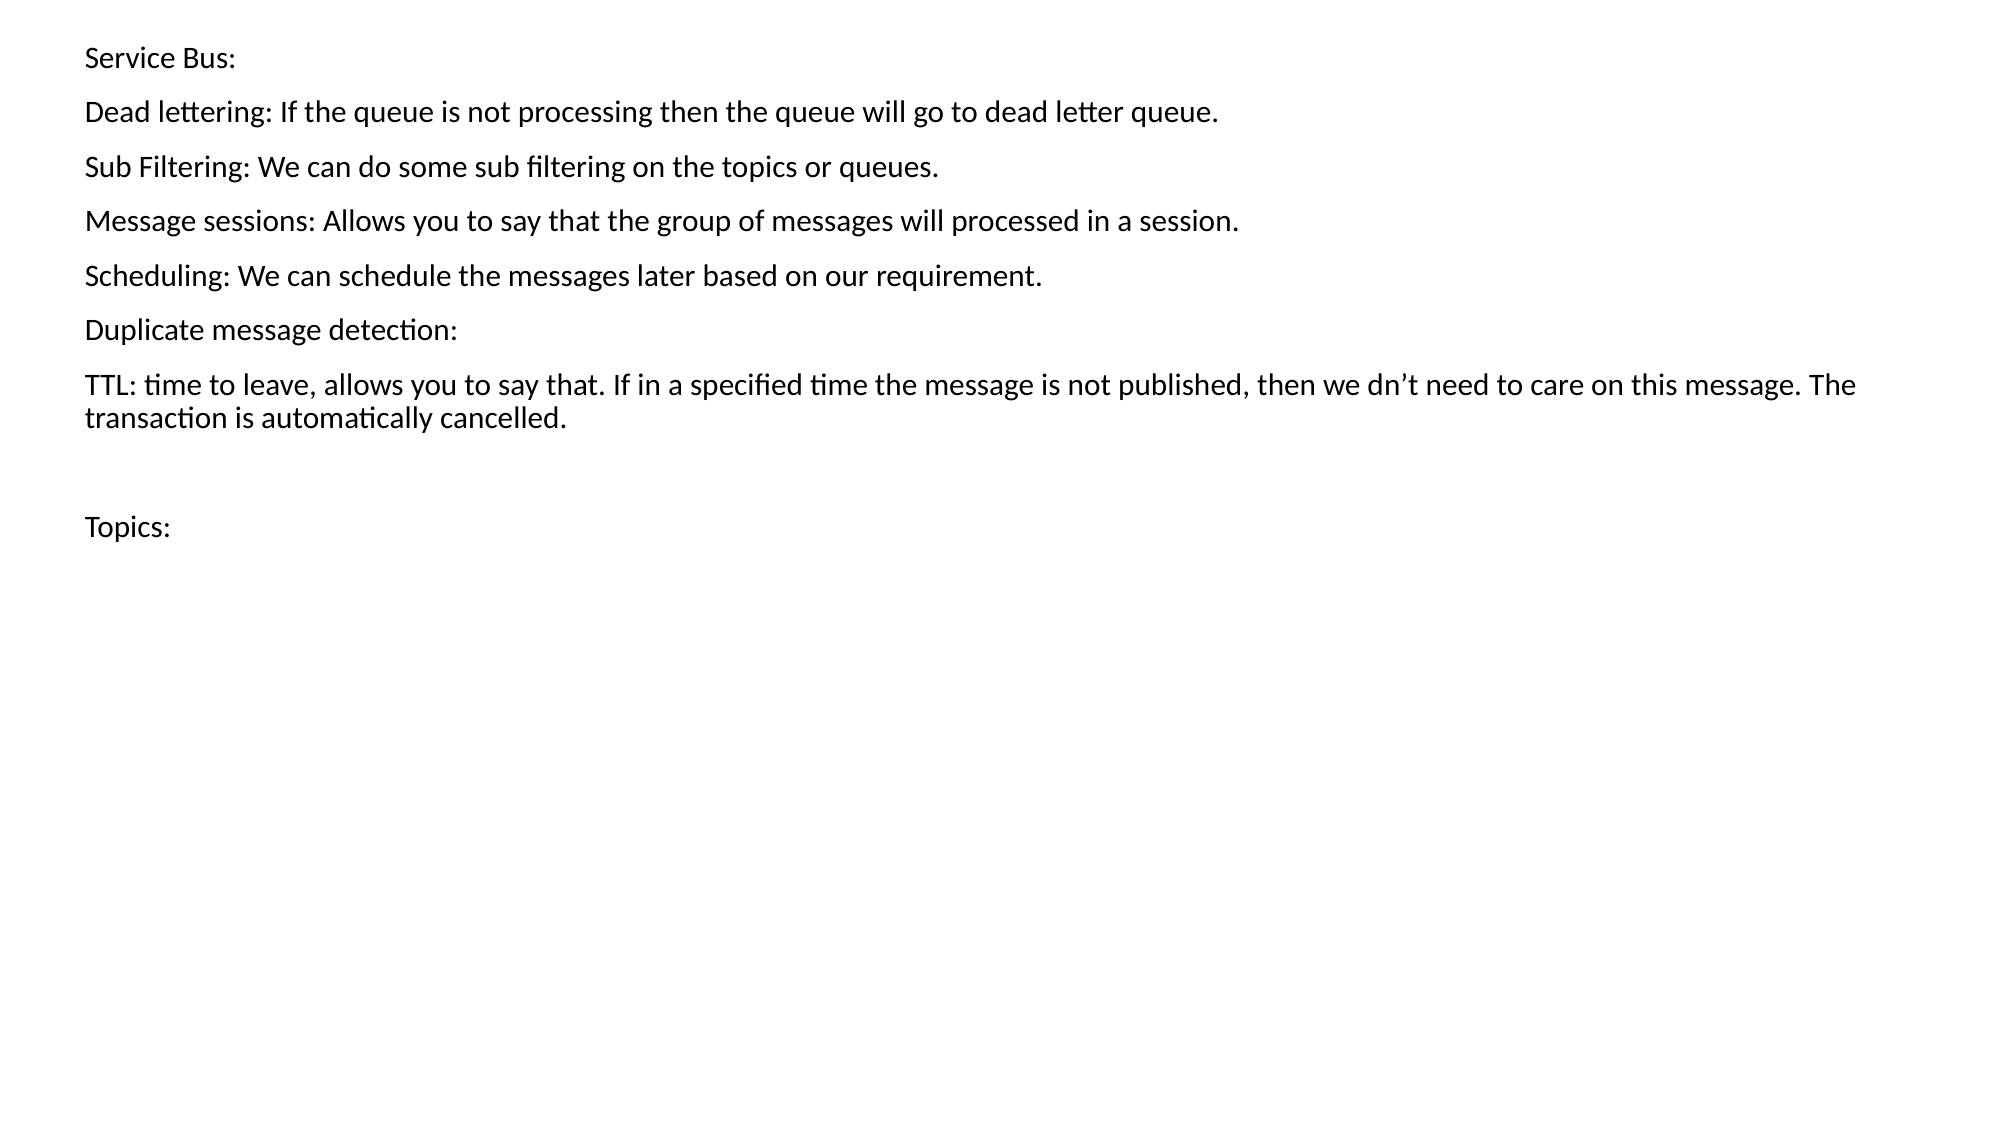

Service Bus:
Dead lettering: If the queue is not processing then the queue will go to dead letter queue.
Sub Filtering: We can do some sub filtering on the topics or queues.
Message sessions: Allows you to say that the group of messages will processed in a session.
Scheduling: We can schedule the messages later based on our requirement.
Duplicate message detection:
TTL: time to leave, allows you to say that. If in a specified time the message is not published, then we dn’t need to care on this message. The transaction is automatically cancelled.

Topics: